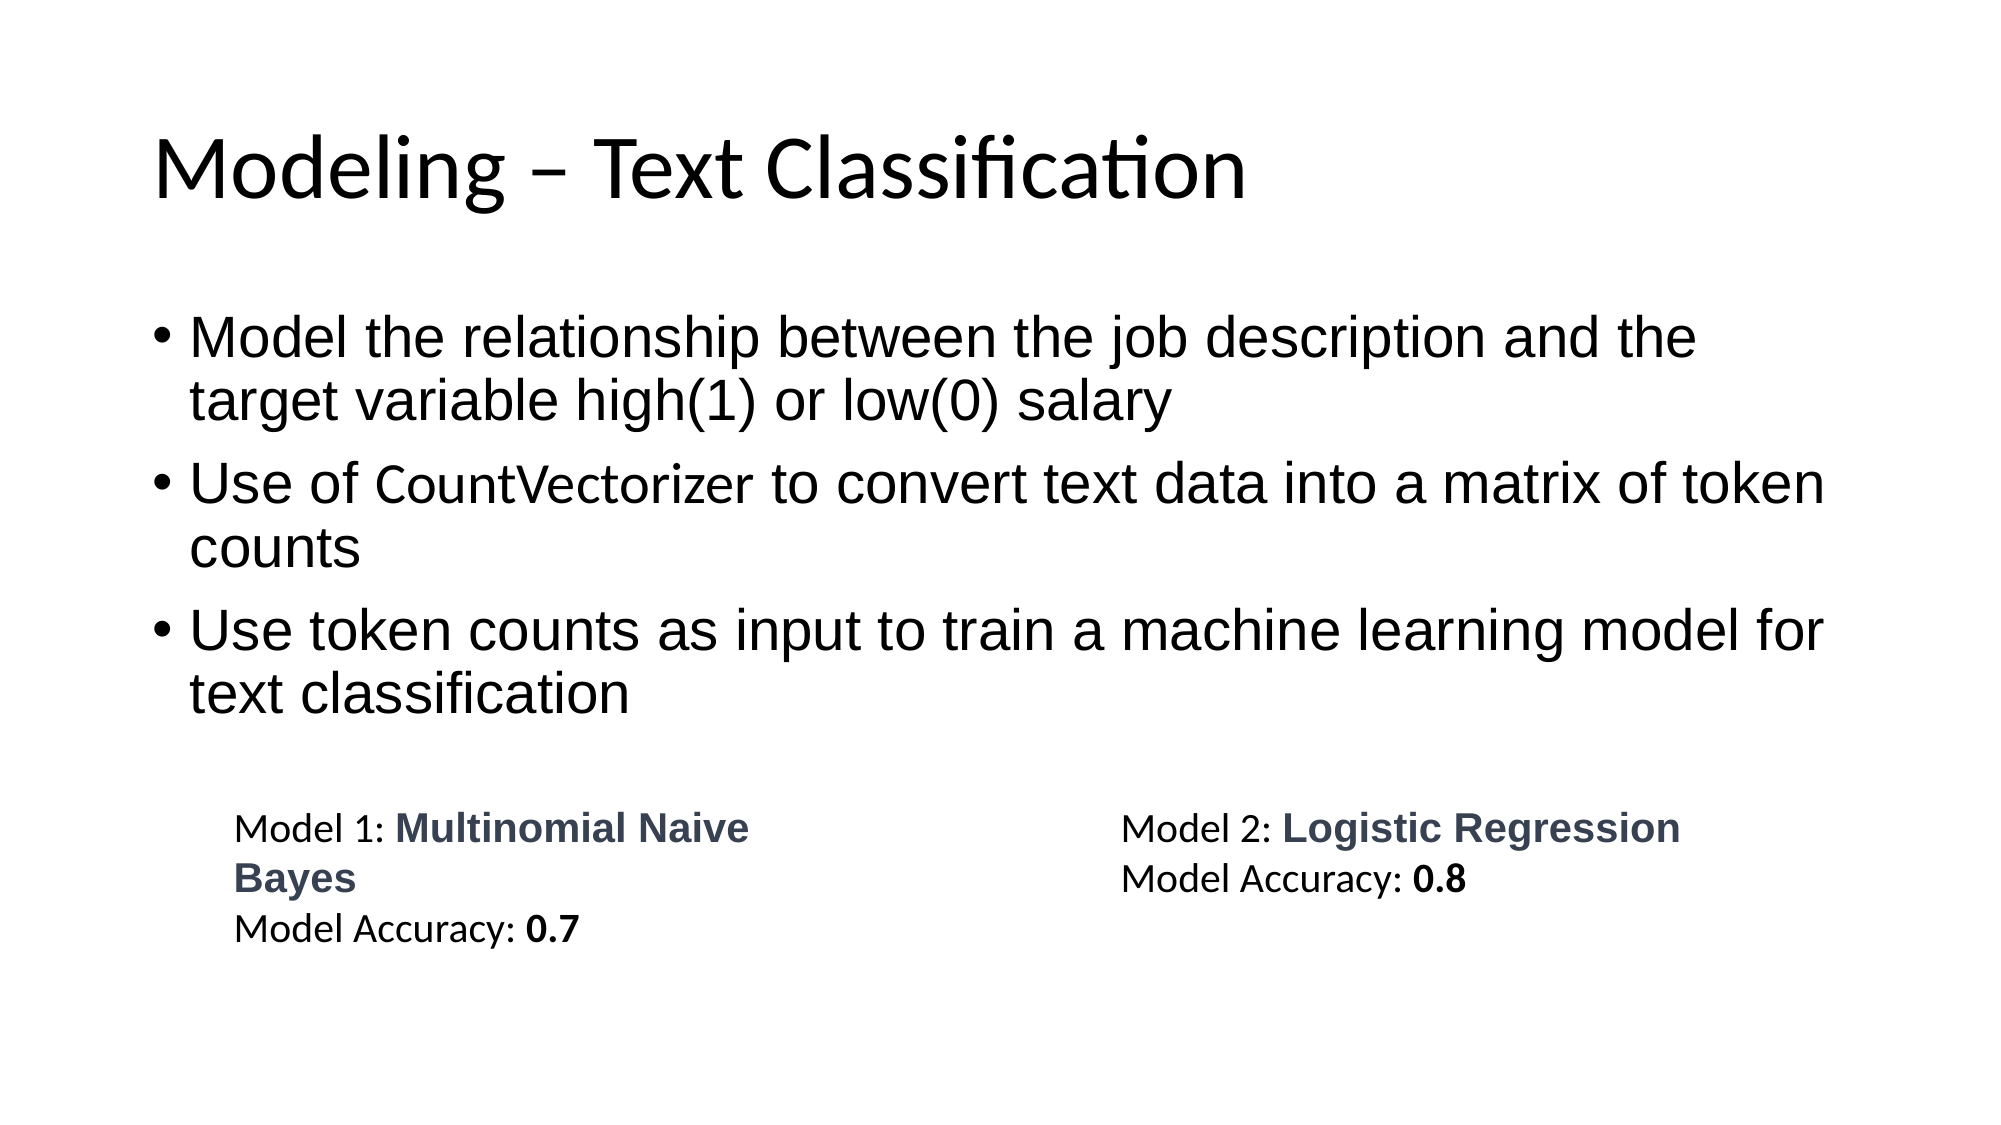

# Modeling – Text Classification
Model the relationship between the job description and the target variable high(1) or low(0) salary
Use of CountVectorizer to convert text data into a matrix of token counts
Use token counts as input to train a machine learning model for text classification

Model 2: Logistic Regression
Model Accuracy: 0.8
Model 1: Multinomial Naive Bayes
Model Accuracy: 0.7